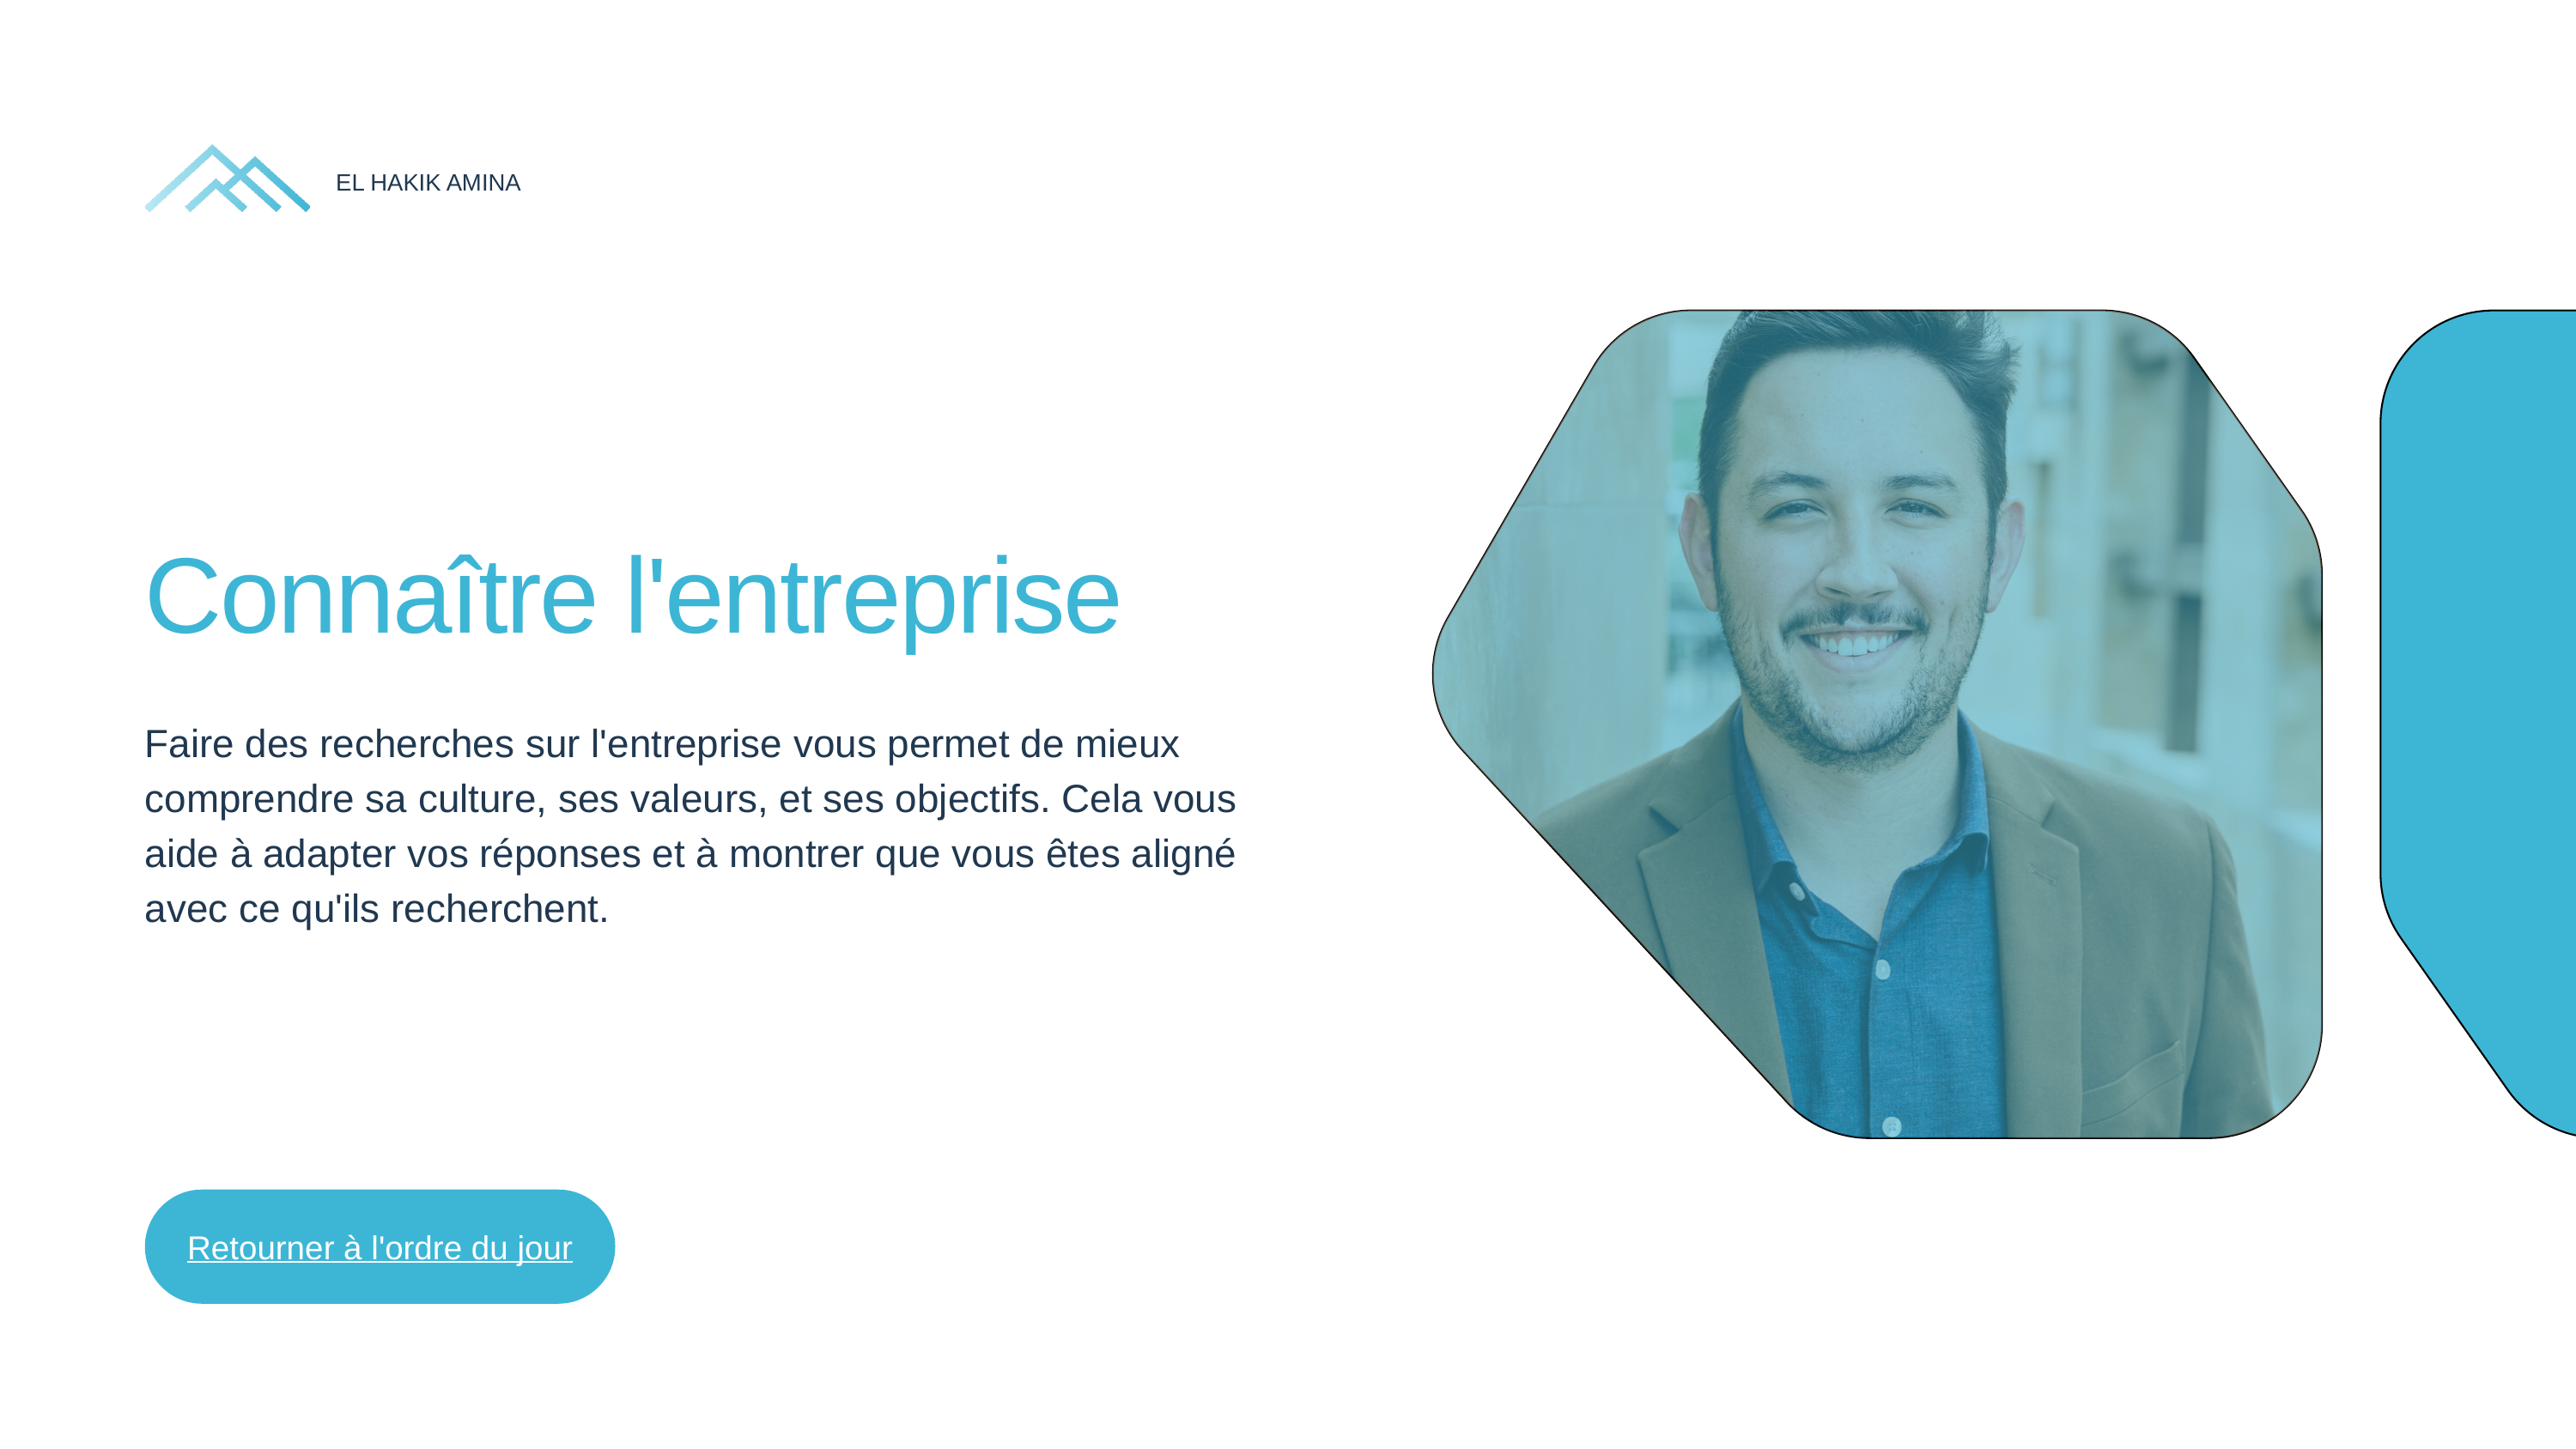

EL HAKIK AMINA

Connaître l'entreprise
Faire des recherches sur l'entreprise vous permet de mieux comprendre sa culture, ses valeurs, et ses objectifs. Cela vous aide à adapter vos réponses et à montrer que vous êtes aligné avec ce qu'ils recherchent.

Retourner à l'ordre du jour